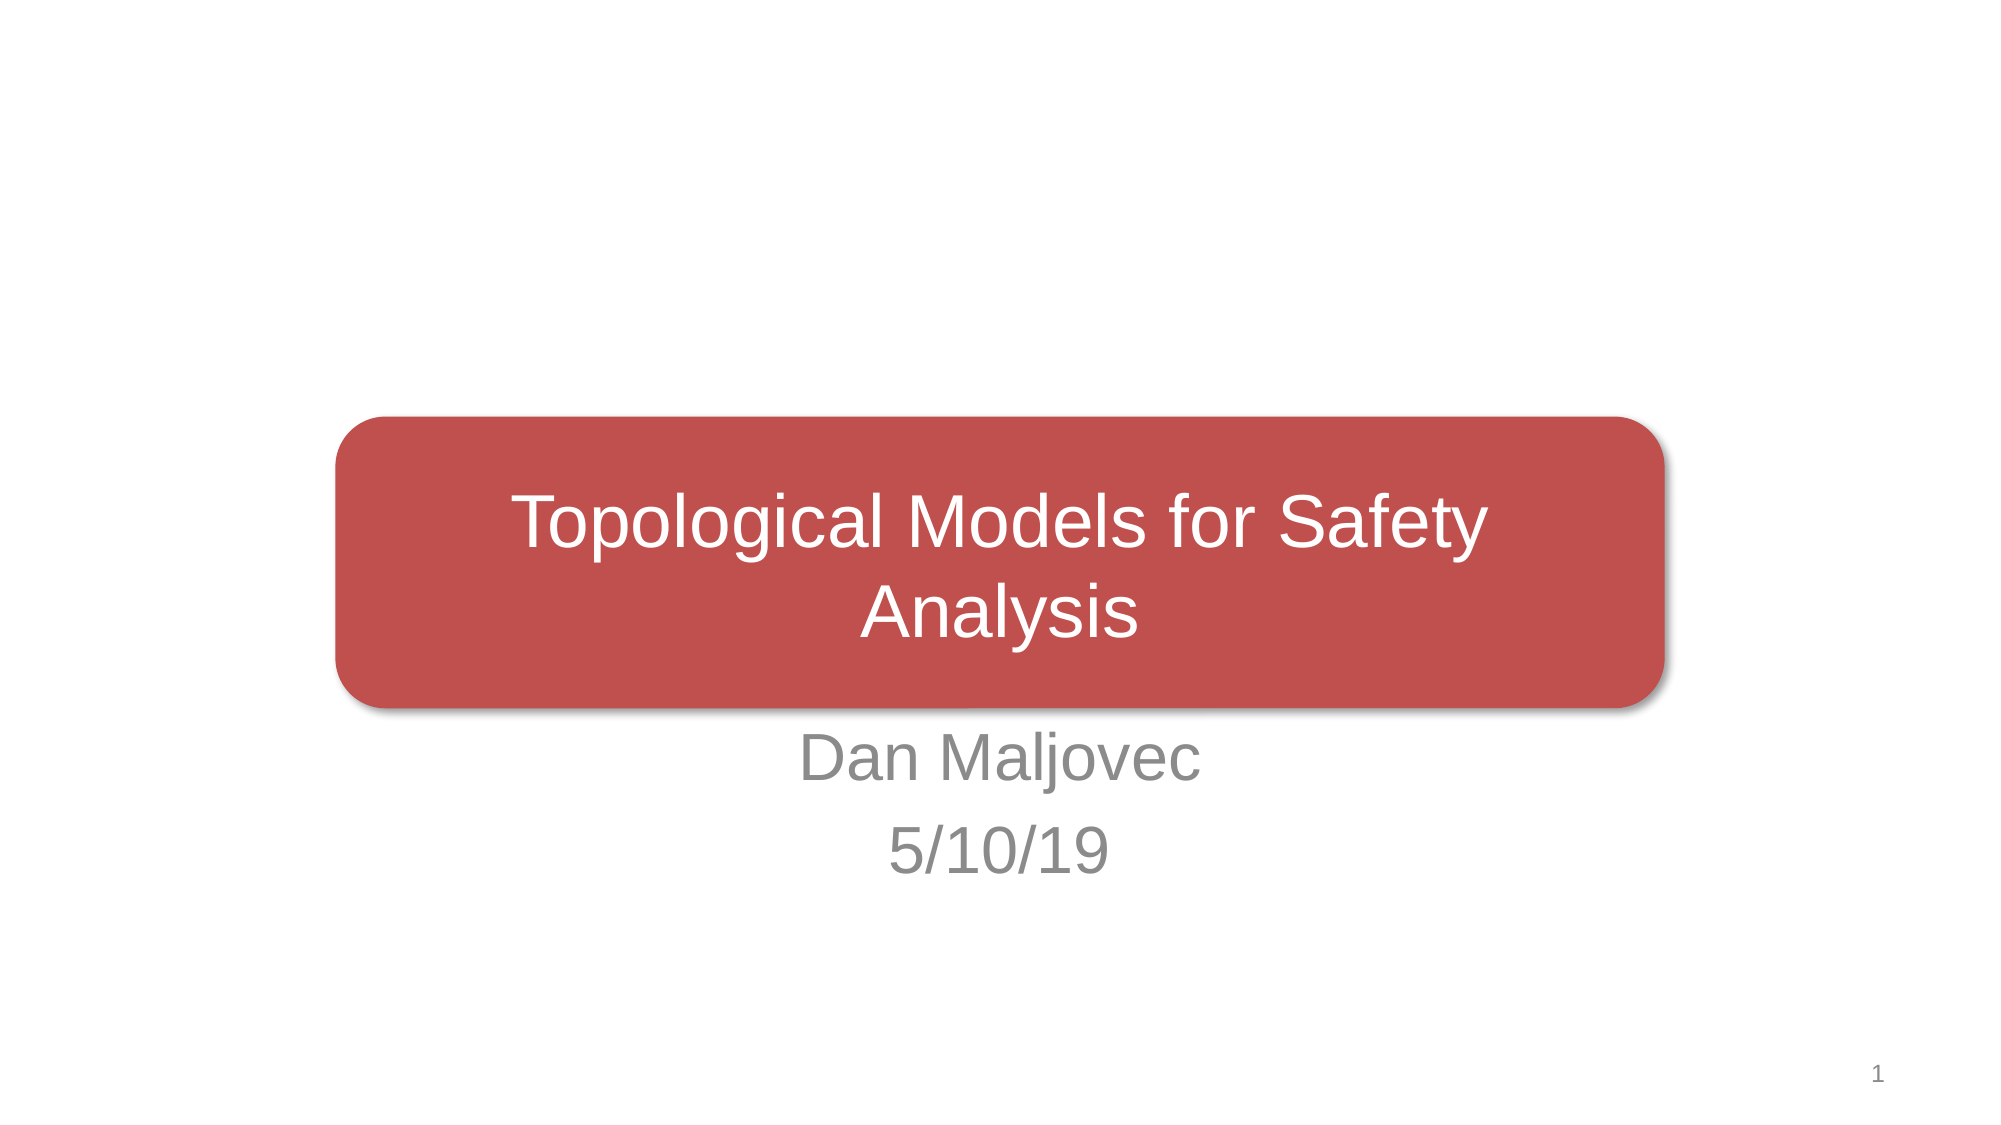

Topological Models for Safety Analysis
Dan Maljovec
5/10/19
1